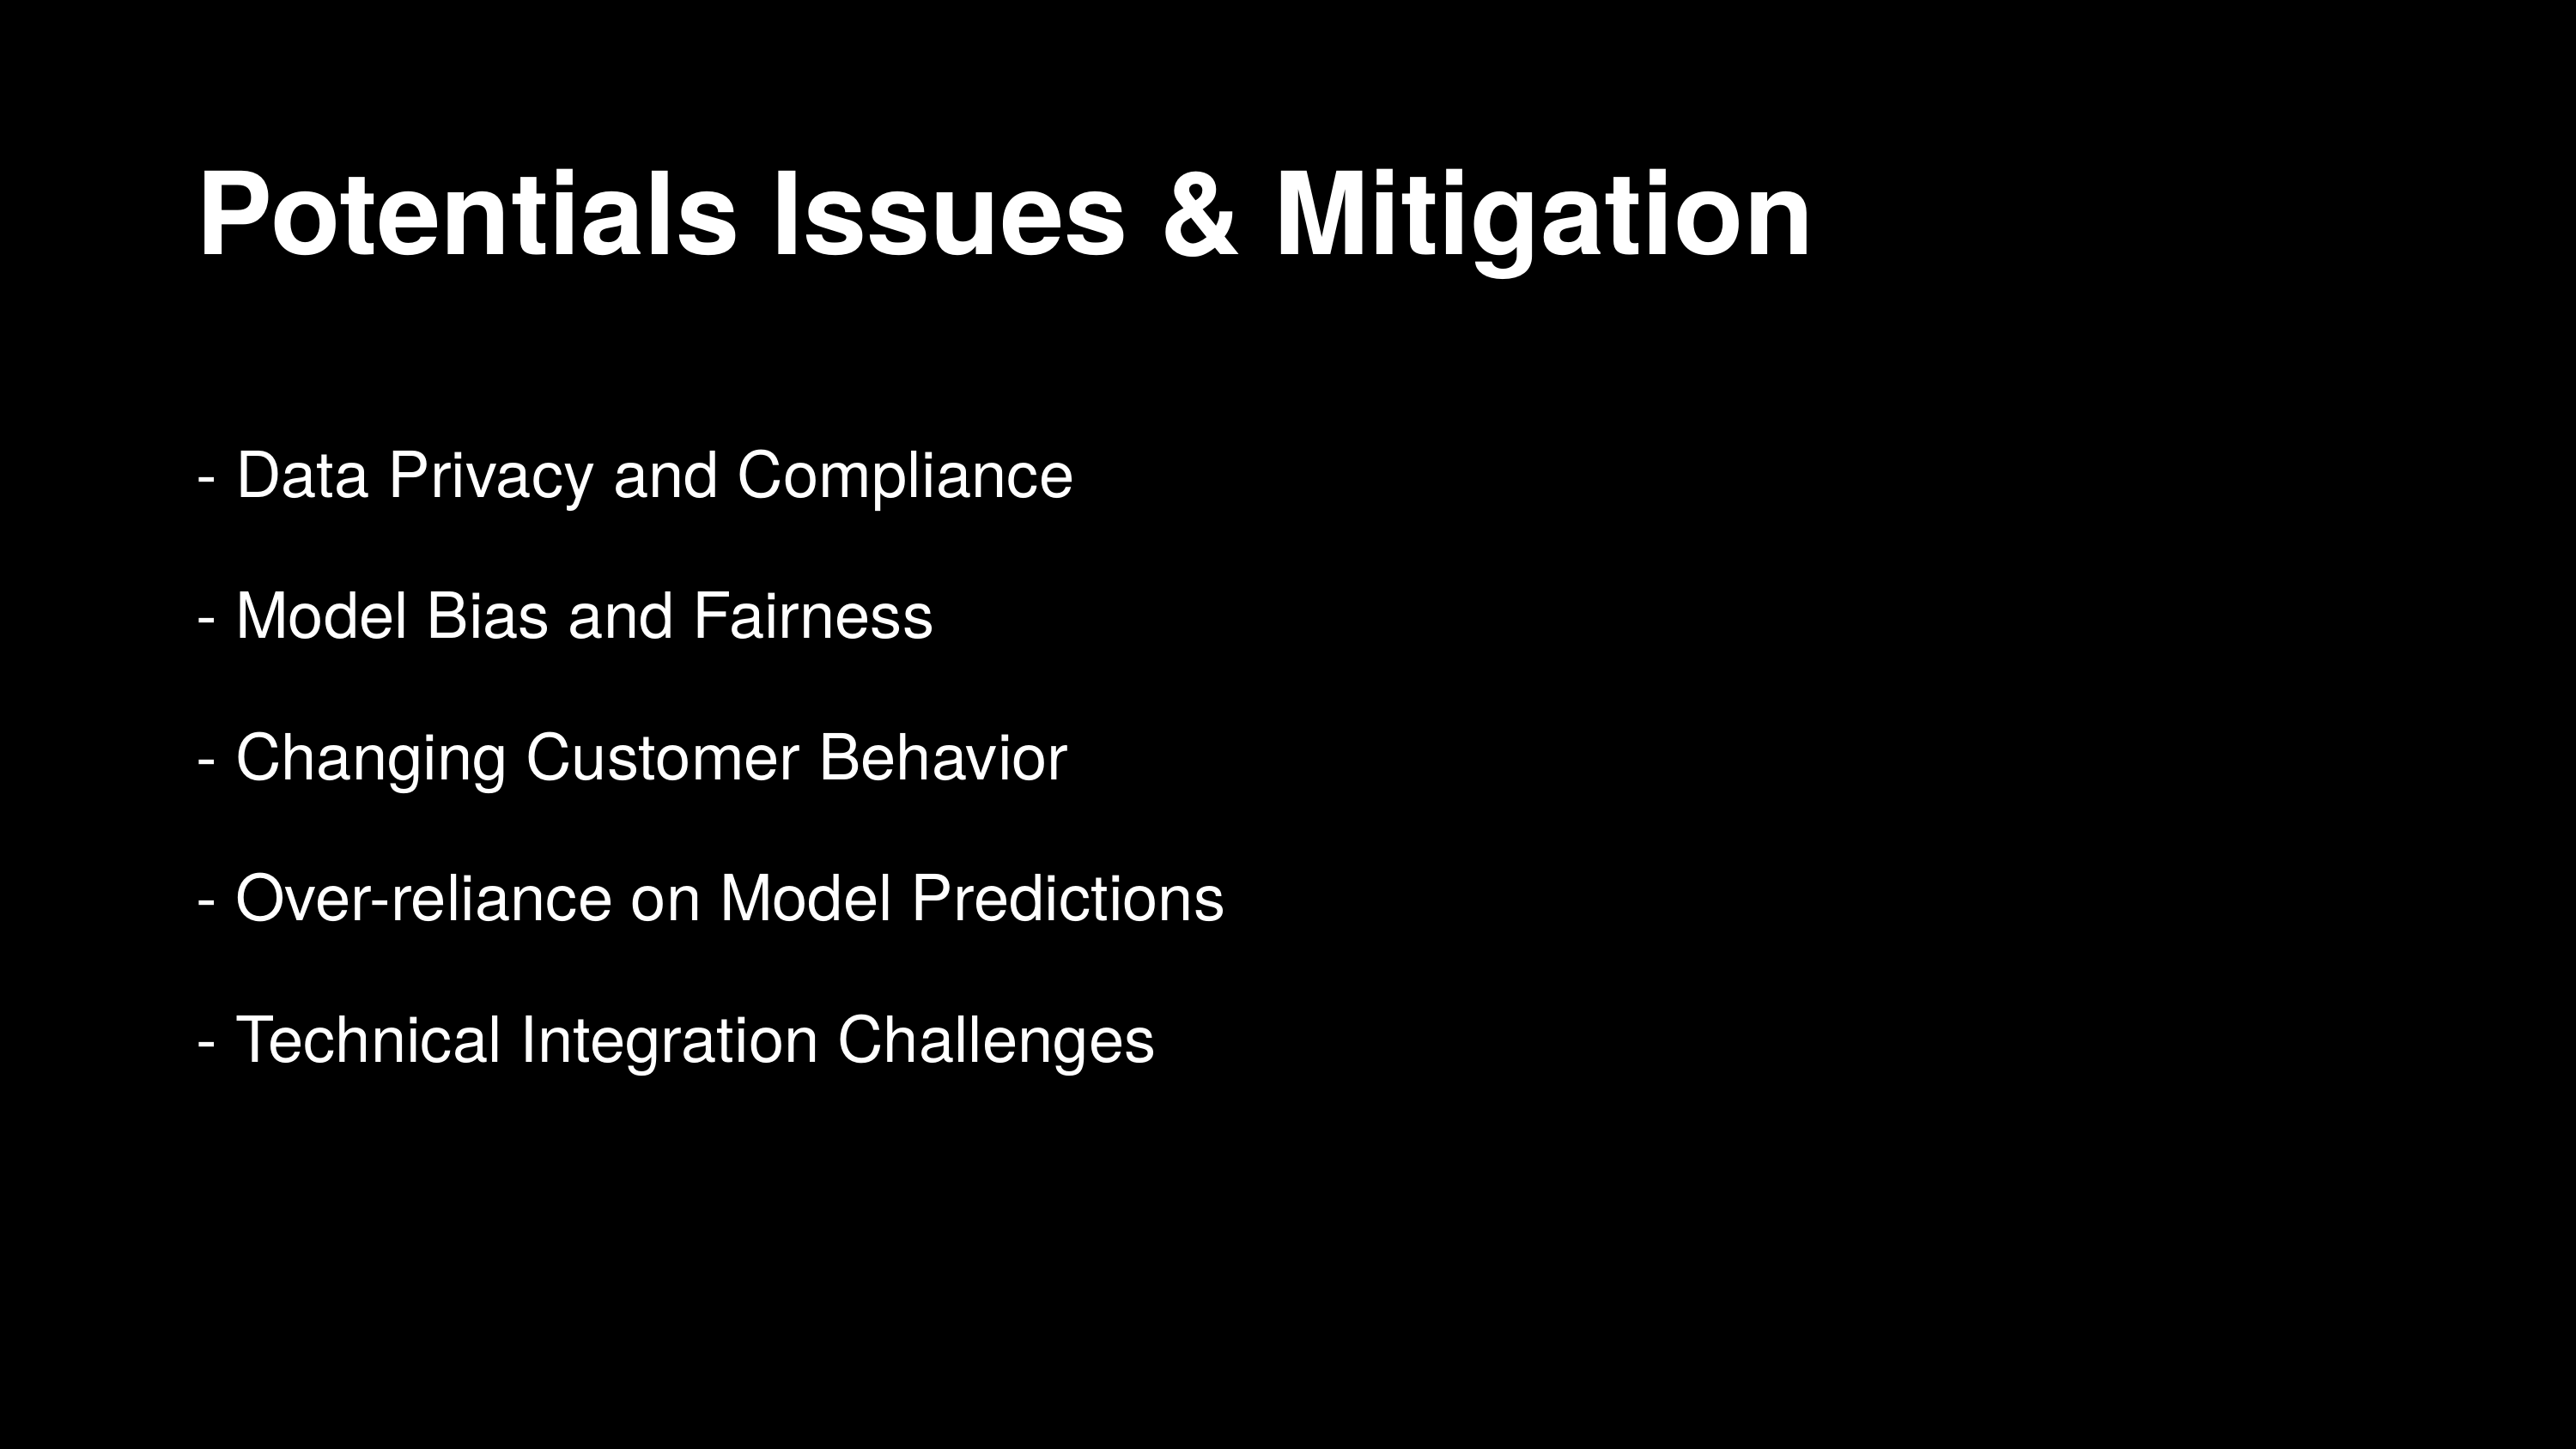

# Potentials Issues & Mitigation
- Data Privacy and Compliance
- Model Bias and Fairness
- Changing Customer Behavior
- Over-reliance on Model Predictions
- Technical Integration Challenges